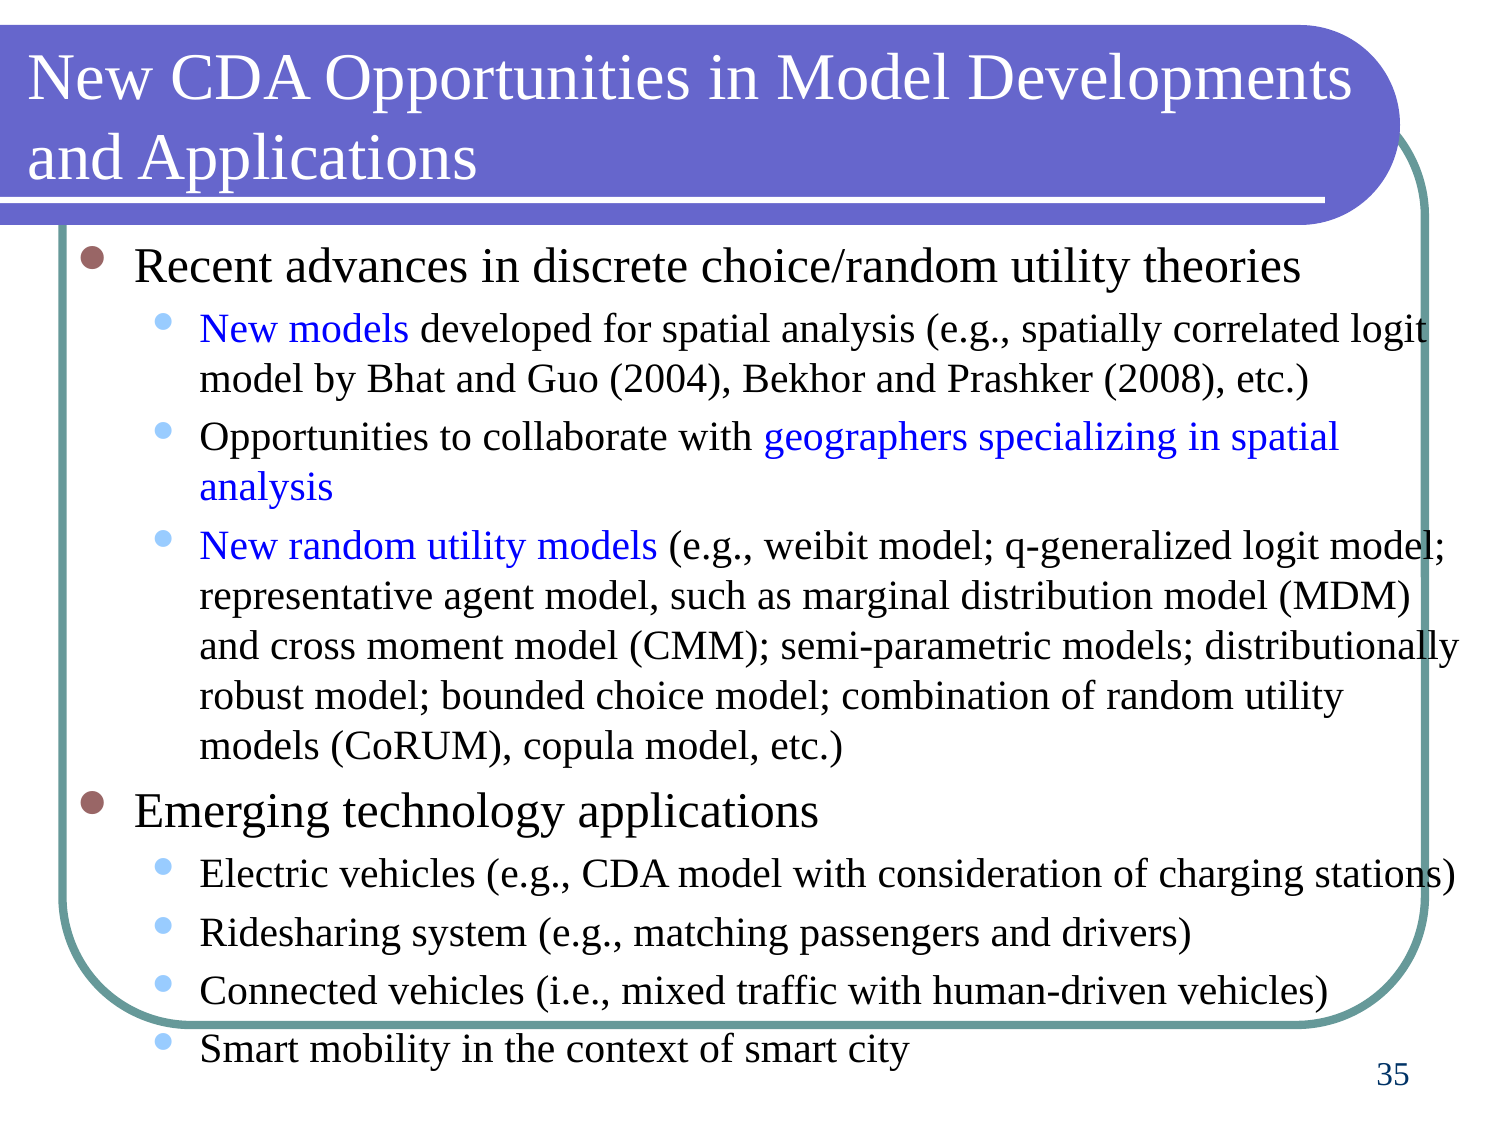

# New CDA Opportunities in Model Developments and Applications
Recent advances in discrete choice/random utility theories
New models developed for spatial analysis (e.g., spatially correlated logit model by Bhat and Guo (2004), Bekhor and Prashker (2008), etc.)
Opportunities to collaborate with geographers specializing in spatial analysis
New random utility models (e.g., weibit model; q-generalized logit model; representative agent model, such as marginal distribution model (MDM) and cross moment model (CMM); semi-parametric models; distributionally robust model; bounded choice model; combination of random utility models (CoRUM), copula model, etc.)
Emerging technology applications
Electric vehicles (e.g., CDA model with consideration of charging stations)
Ridesharing system (e.g., matching passengers and drivers)
Connected vehicles (i.e., mixed traffic with human-driven vehicles)
Smart mobility in the context of smart city

35